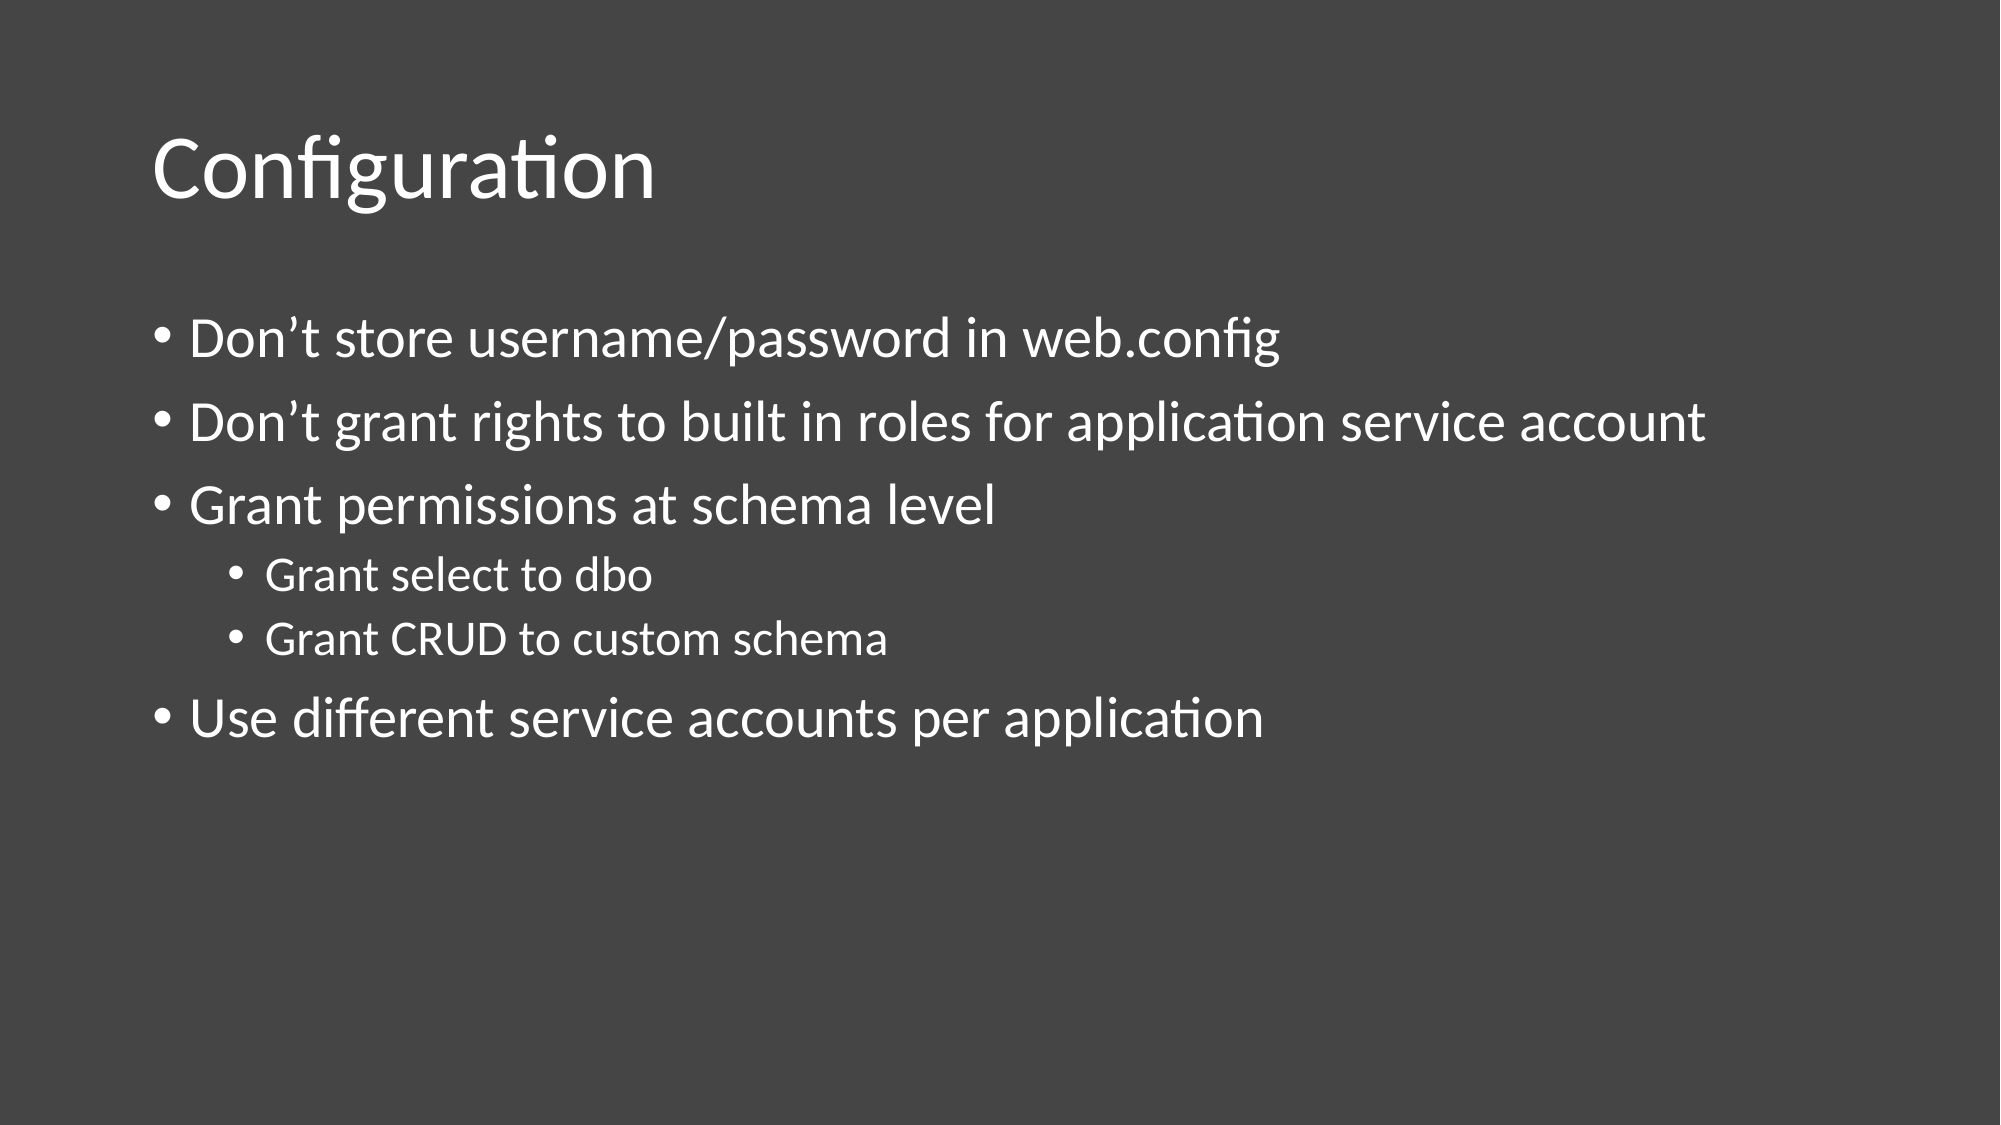

# Configuration
Don’t store username/password in web.config
Don’t grant rights to built in roles for application service account
Grant permissions at schema level
Grant select to dbo
Grant CRUD to custom schema
Use different service accounts per application